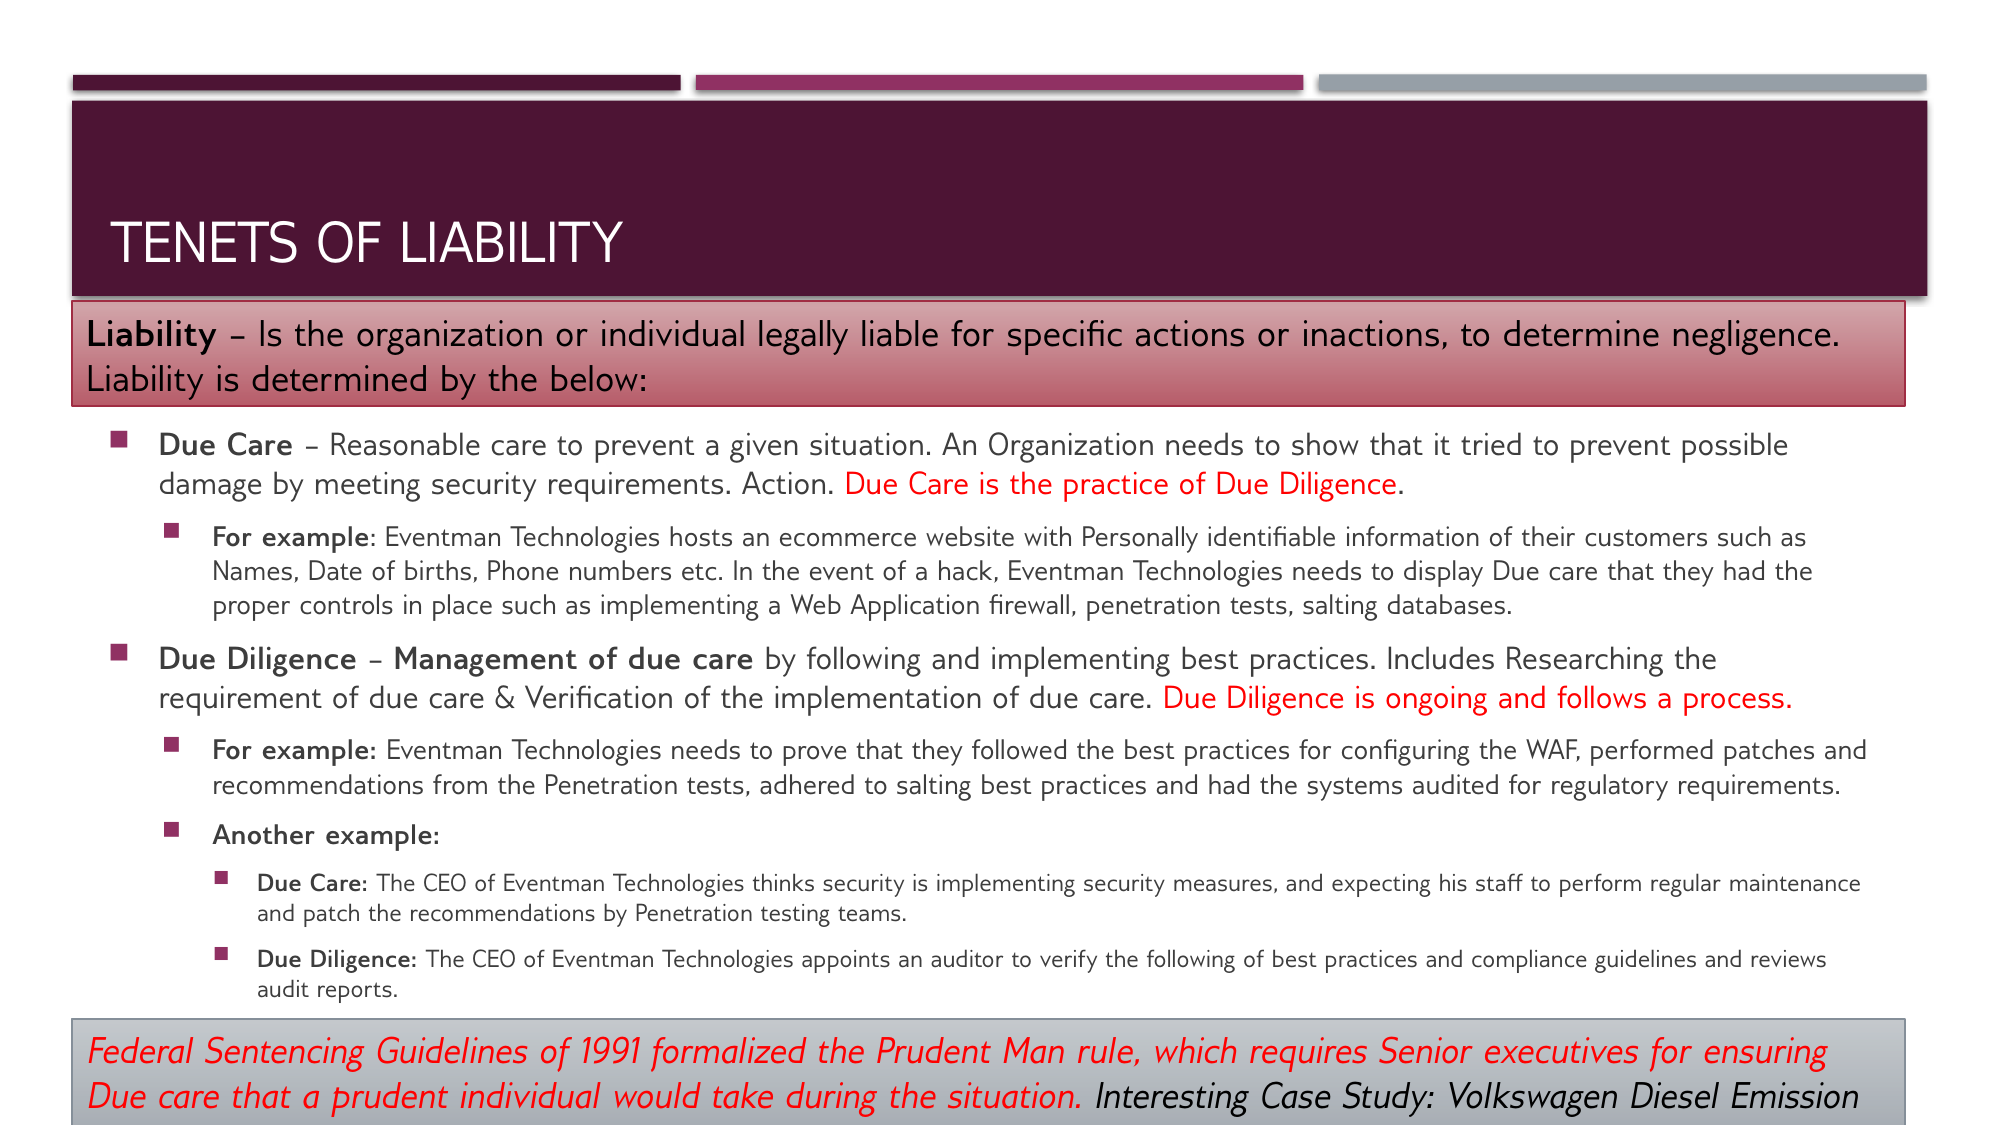

# Tenets of Liability
Liability – Is the organization or individual legally liable for specific actions or inactions, to determine negligence. Liability is determined by the below:
Due Care – Reasonable care to prevent a given situation. An Organization needs to show that it tried to prevent possible damage by meeting security requirements. Action. Due Care is the practice of Due Diligence.
For example: Eventman Technologies hosts an ecommerce website with Personally identifiable information of their customers such as Names, Date of births, Phone numbers etc. In the event of a hack, Eventman Technologies needs to display Due care that they had the proper controls in place such as implementing a Web Application firewall, penetration tests, salting databases.
Due Diligence – Management of due care by following and implementing best practices. Includes Researching the requirement of due care & Verification of the implementation of due care. Due Diligence is ongoing and follows a process.
For example: Eventman Technologies needs to prove that they followed the best practices for configuring the WAF, performed patches and recommendations from the Penetration tests, adhered to salting best practices and had the systems audited for regulatory requirements.
Another example:
Due Care: The CEO of Eventman Technologies thinks security is implementing security measures, and expecting his staff to perform regular maintenance and patch the recommendations by Penetration testing teams.
Due Diligence: The CEO of Eventman Technologies appoints an auditor to verify the following of best practices and compliance guidelines and reviews audit reports.
Federal Sentencing Guidelines of 1991 formalized the Prudent Man rule, which requires Senior executives for ensuring Due care that a prudent individual would take during the situation. Interesting Case Study: Volkswagen Diesel Emission Scandal.